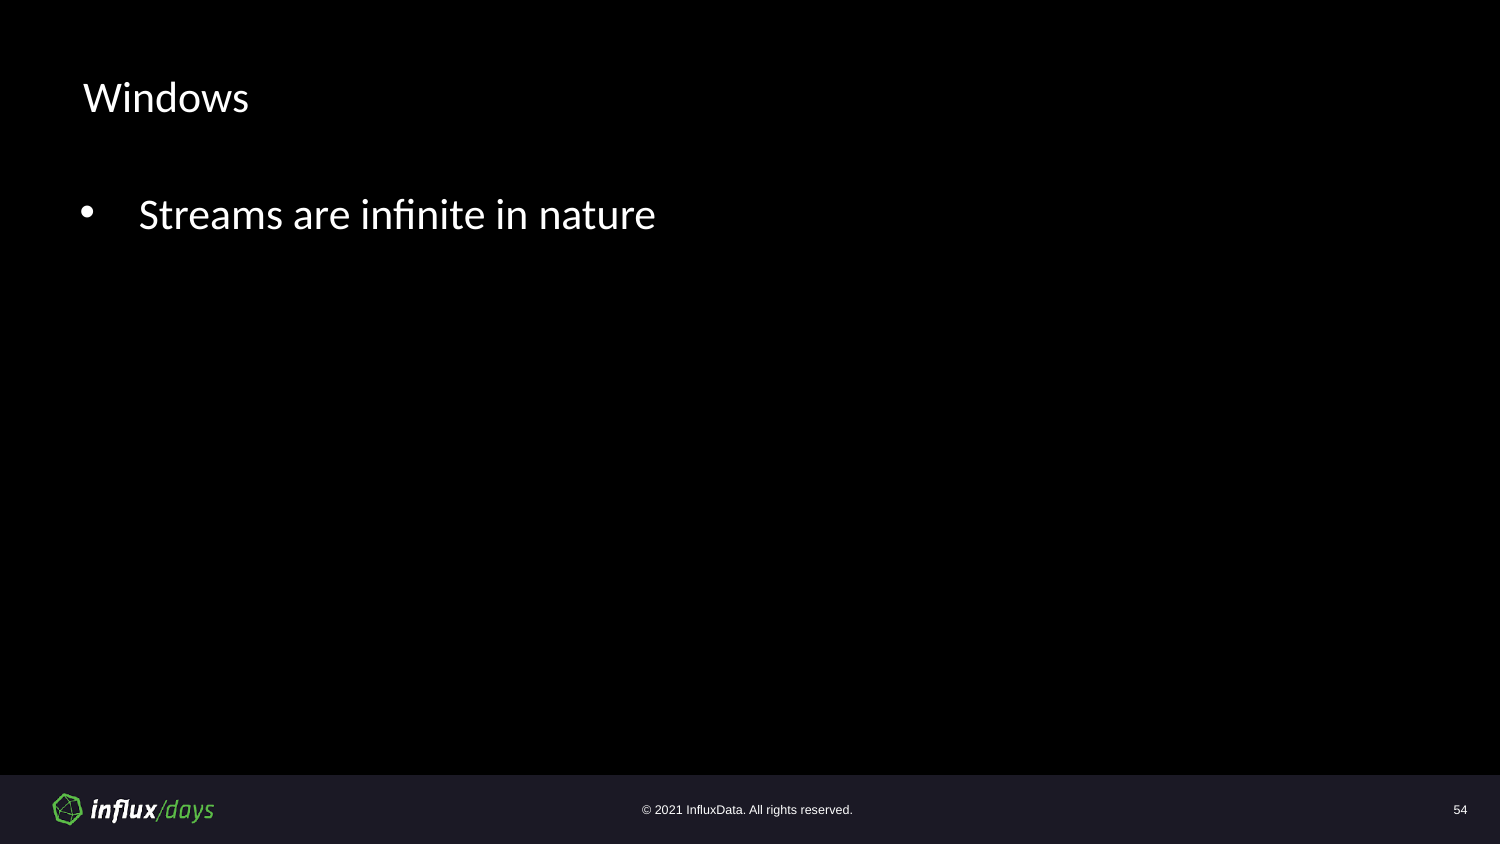

# Windows
Streams are infinite in nature

54